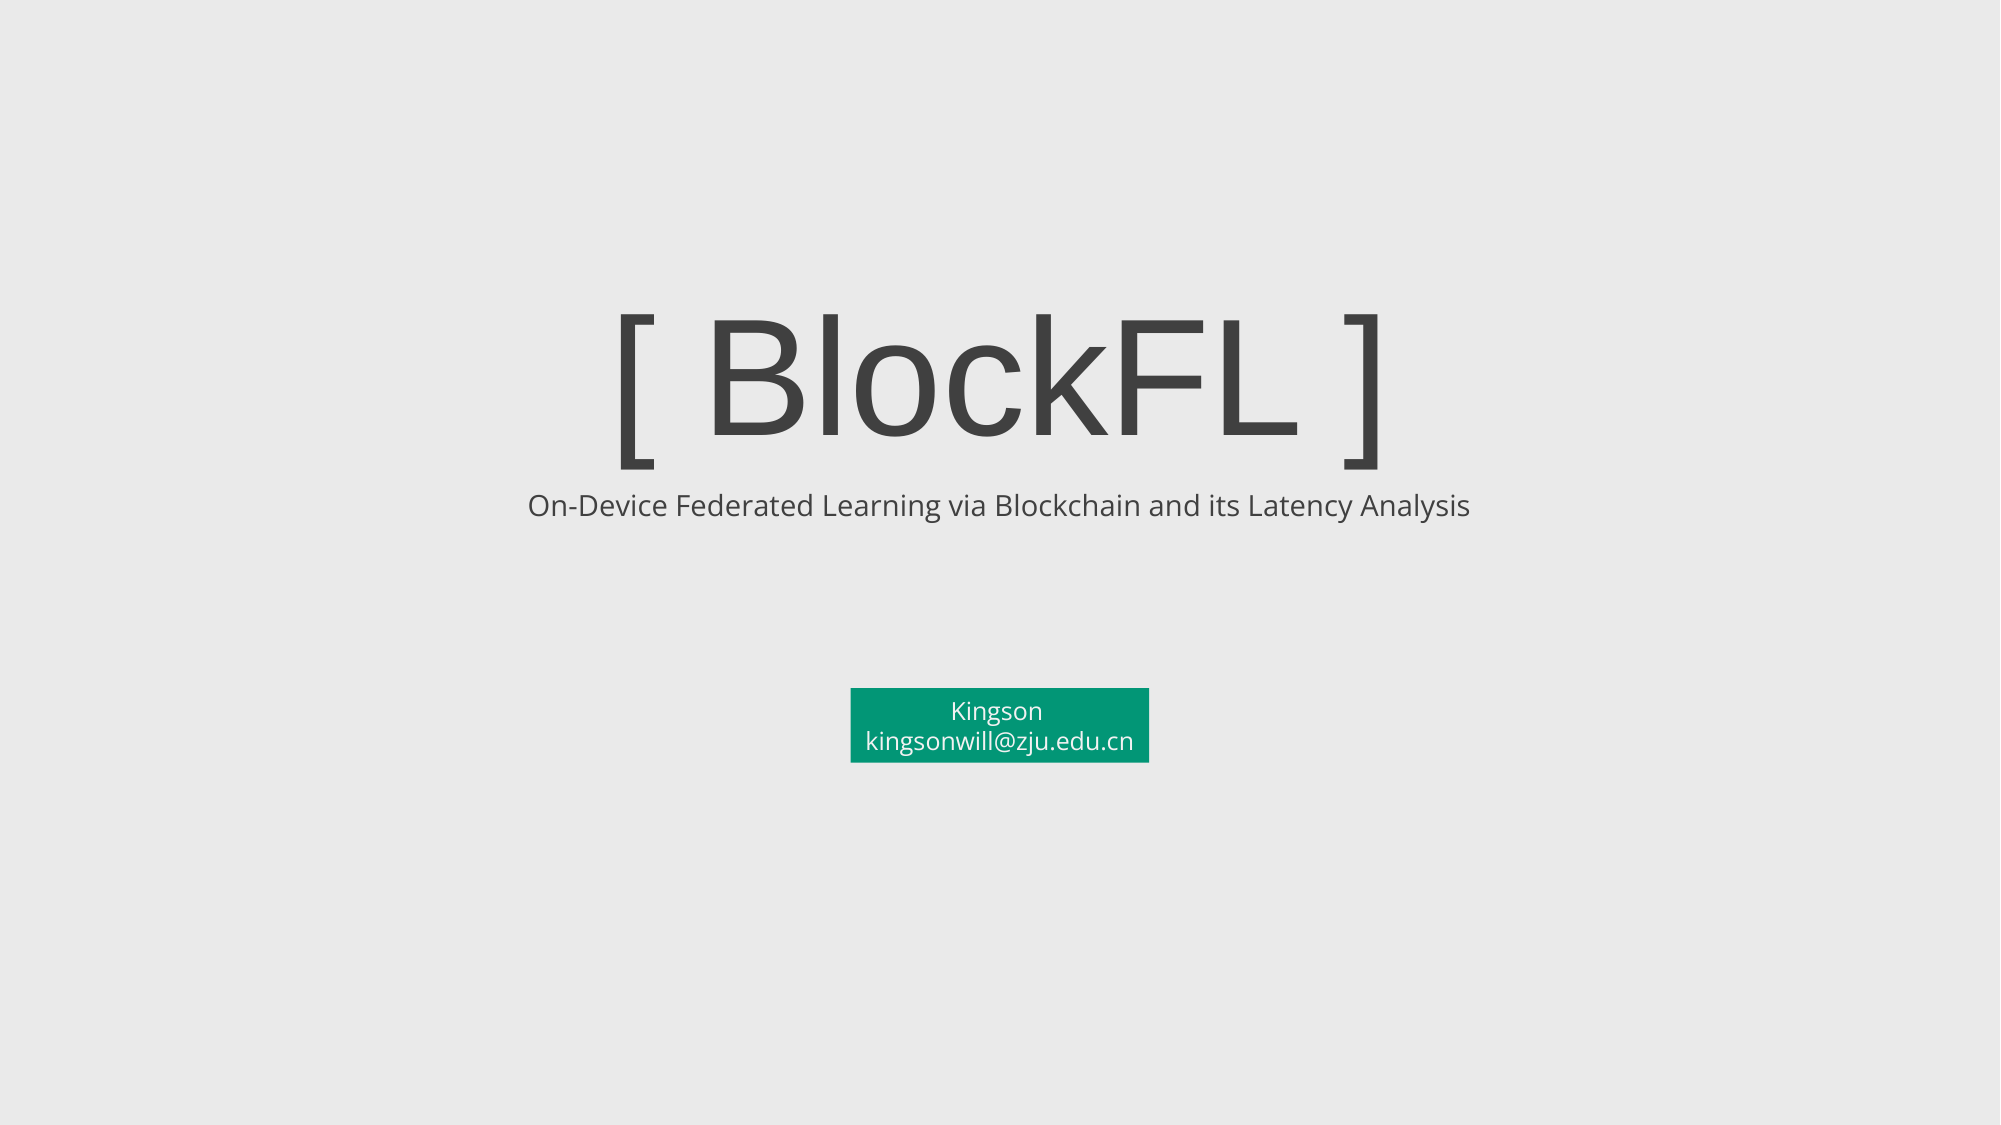

[ BlockFL ]
On-Device Federated Learning via Blockchain and its Latency Analysis
Kingson
kingsonwill@zju.edu.cn